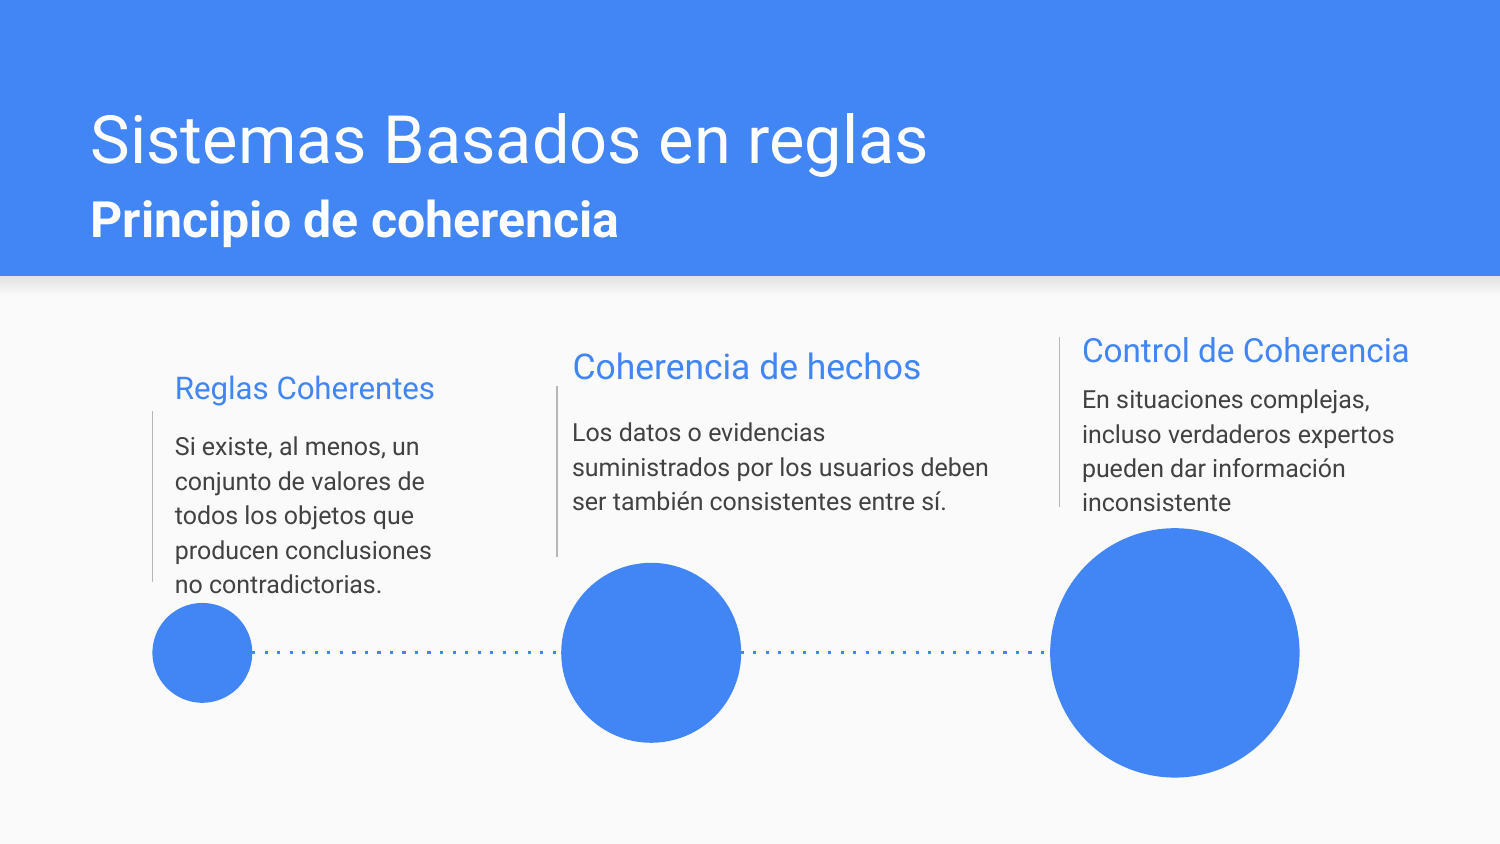

# Sistemas Basados en reglas
Principio de coherencia
Control de Coherencia
Coherencia de hechos
Reglas Coherentes
En situaciones complejas, incluso verdaderos expertos pueden dar información inconsistente
Los datos o evidencias suministrados por los usuarios deben ser también consistentes entre sí.
Si existe, al menos, un conjunto de valores de todos los objetos que producen conclusiones no contradictorias.